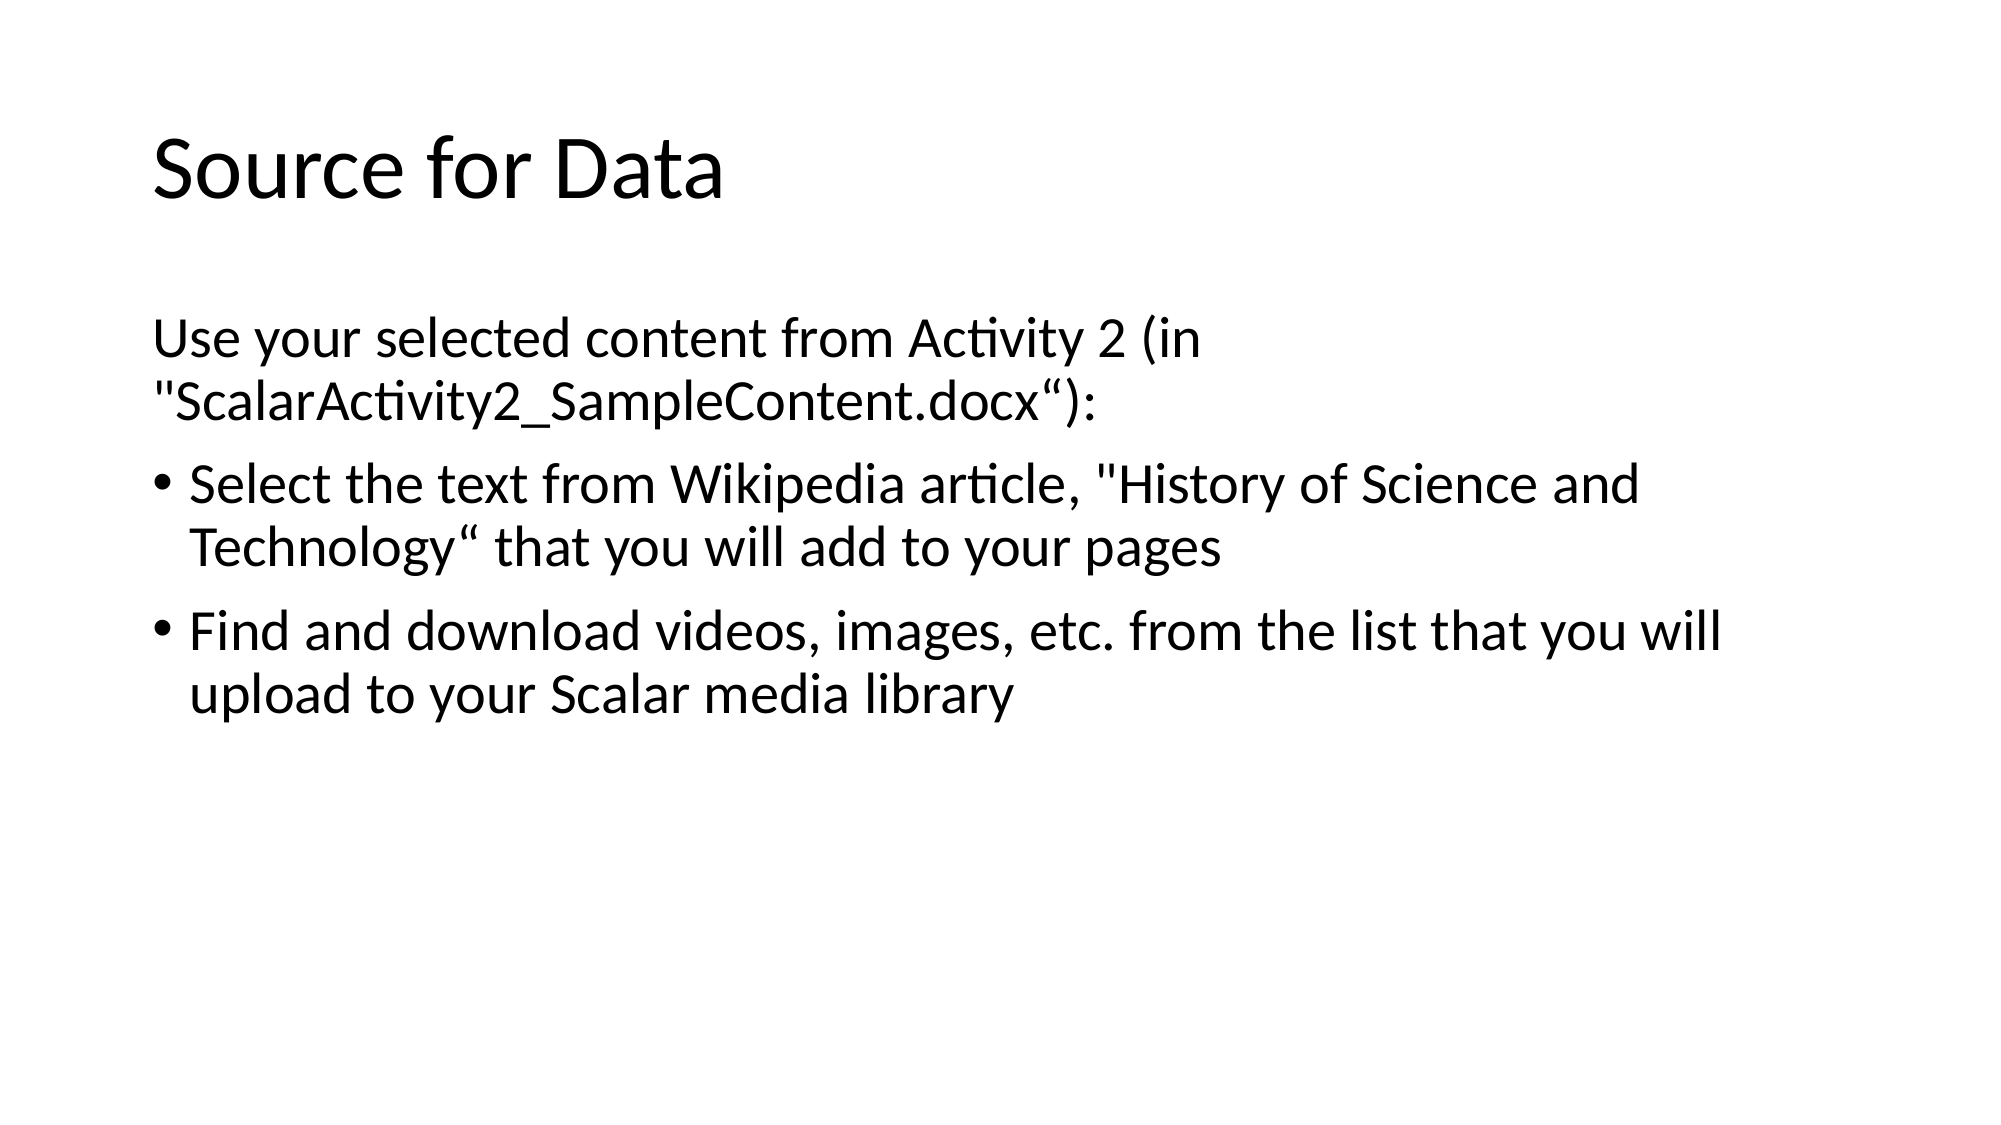

# Source for Data
Use your selected content from Activity 2 (in "ScalarActivity2_SampleContent.docx“):
Select the text from Wikipedia article, "History of Science and Technology“ that you will add to your pages
Find and download videos, images, etc. from the list that you will upload to your Scalar media library